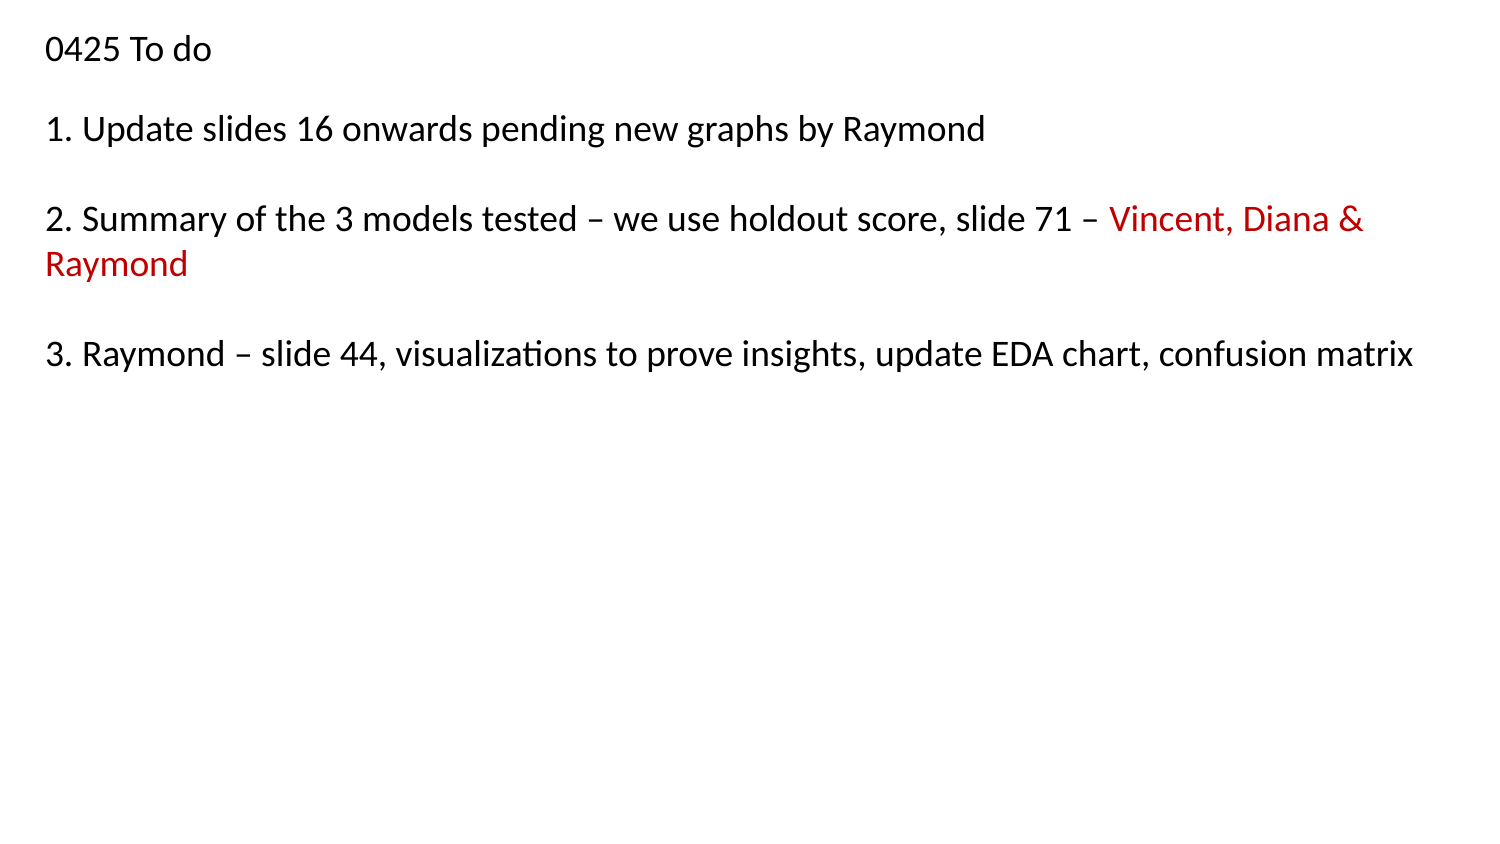

0425 To do
1. Update slides 16 onwards pending new graphs by Raymond

2. Summary of the 3 models tested – we use holdout score, slide 71 – Vincent, Diana & Raymond

3. Raymond – slide 44, visualizations to prove insights, update EDA chart, confusion matrix